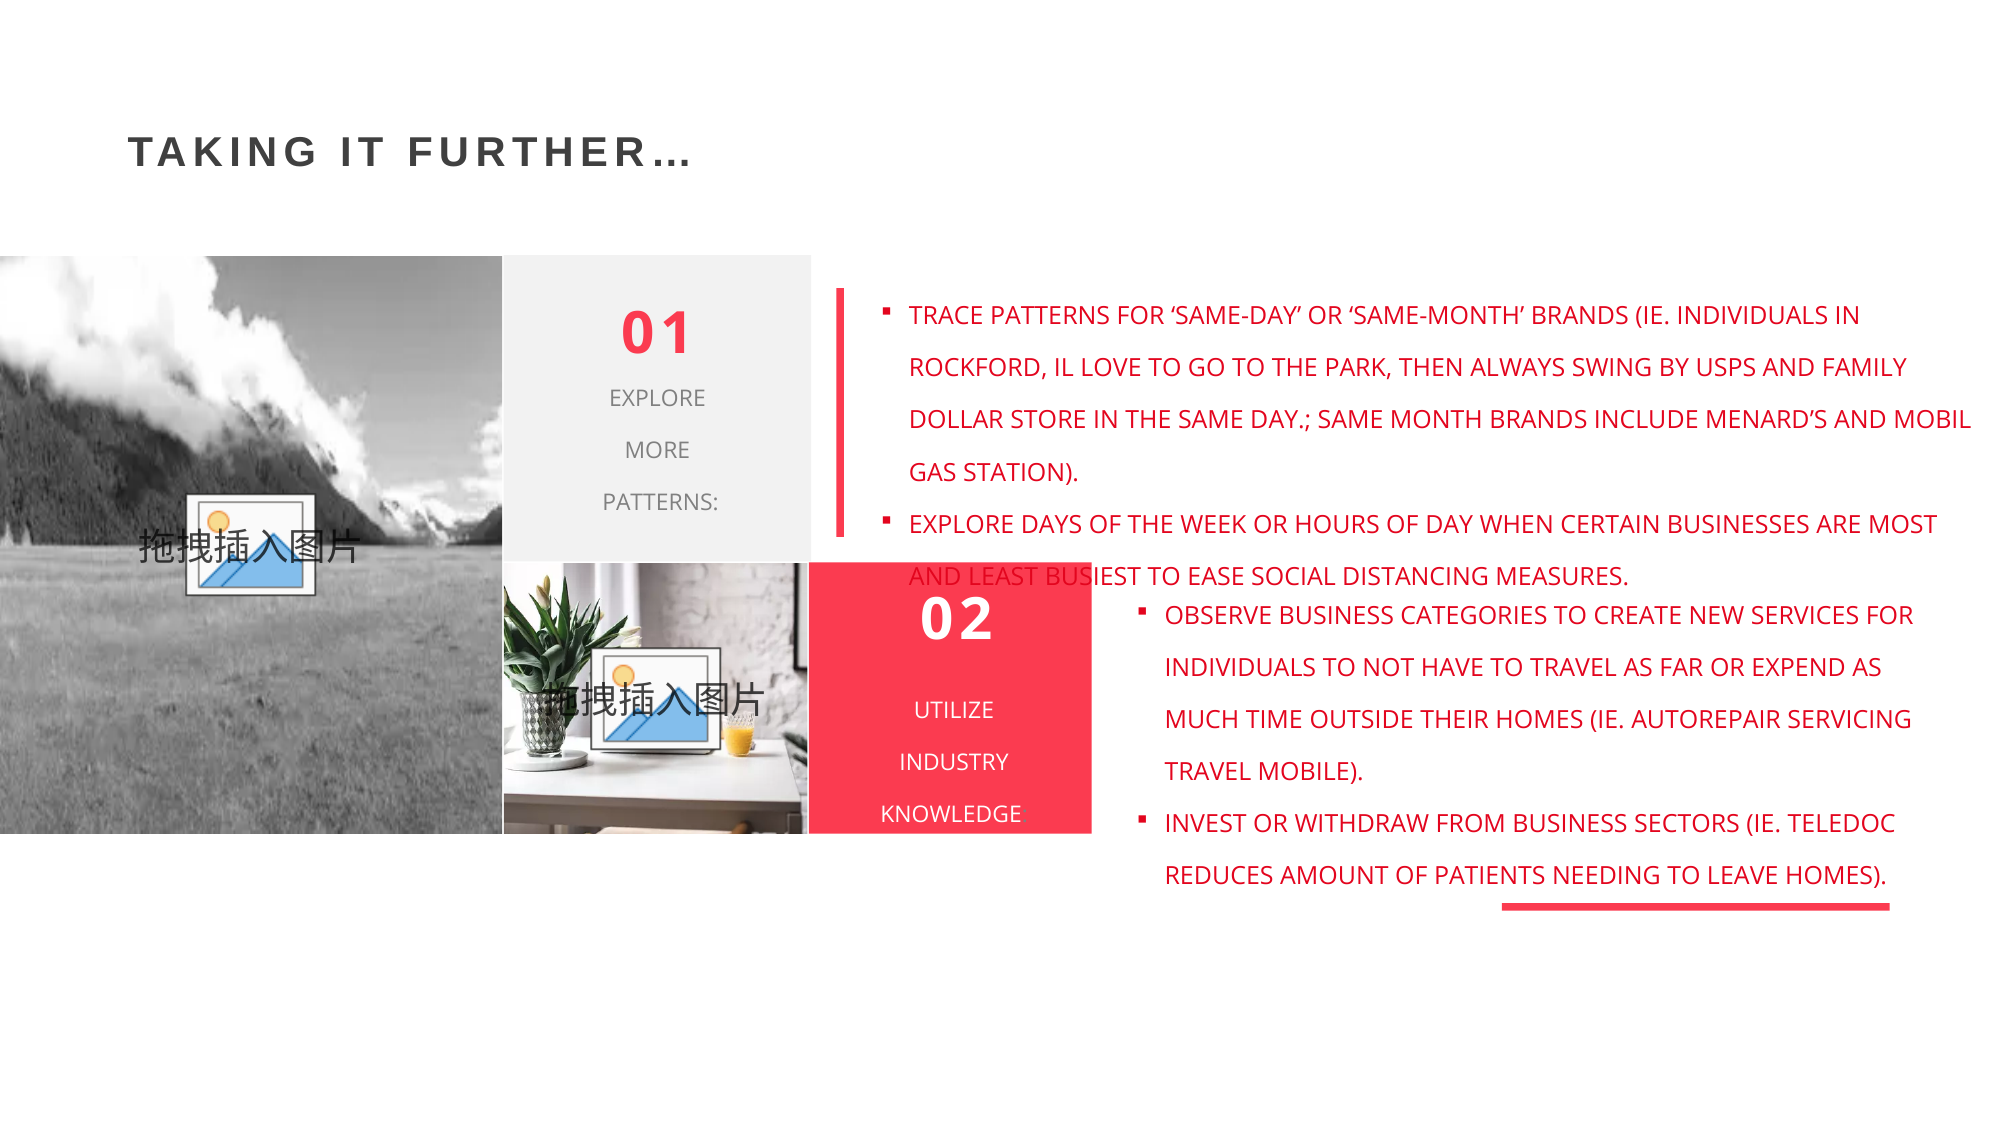

TAKING IT FURTHER…

TRACE PATTERNS FOR ‘SAME-DAY’ OR ‘SAME-MONTH’ BRANDS (IE. INDIVIDUALS IN ROCKFORD, IL LOVE TO GO TO THE PARK, THEN ALWAYS SWING BY USPS AND FAMILY DOLLAR STORE IN THE SAME DAY.; SAME MONTH BRANDS INCLUDE MENARD’S AND MOBIL GAS STATION).
EXPLORE DAYS OF THE WEEK OR HOURS OF DAY WHEN CERTAIN BUSINESSES ARE MOST AND LEAST BUSIEST TO EASE SOCIAL DISTANCING MEASURES.
01

e7d195523061f1c0d318120d6aeaf1b6ccceb6ba3da59c0775C5DE19DDDEBC09ED96DBD9900D9848D623ECAD1D4904B78047D0015C22C8BE97228BE8B5BFF08FE7A3AE04126DA07312A96C0F69F9BAB79DCCB41FB05EF1DB6130236E82FFC765CA60B5FD98890387EADFB527016CC318D4B7808A827A85EAFBB833F7CD62DB76098BD06866373025
EXPLORE
MORE
 PATTERNS:

OBSERVE BUSINESS CATEGORIES TO CREATE NEW SERVICES FOR INDIVIDUALS TO NOT HAVE TO TRAVEL AS FAR OR EXPEND AS MUCH TIME OUTSIDE THEIR HOMES (IE. AUTOREPAIR SERVICING TRAVEL MOBILE).
INVEST OR WITHDRAW FROM BUSINESS SECTORS (IE. TELEDOC REDUCES AMOUNT OF PATIENTS NEEDING TO LEAVE HOMES).
02

UTILIZE
INDUSTRY
KNOWLEDGE: